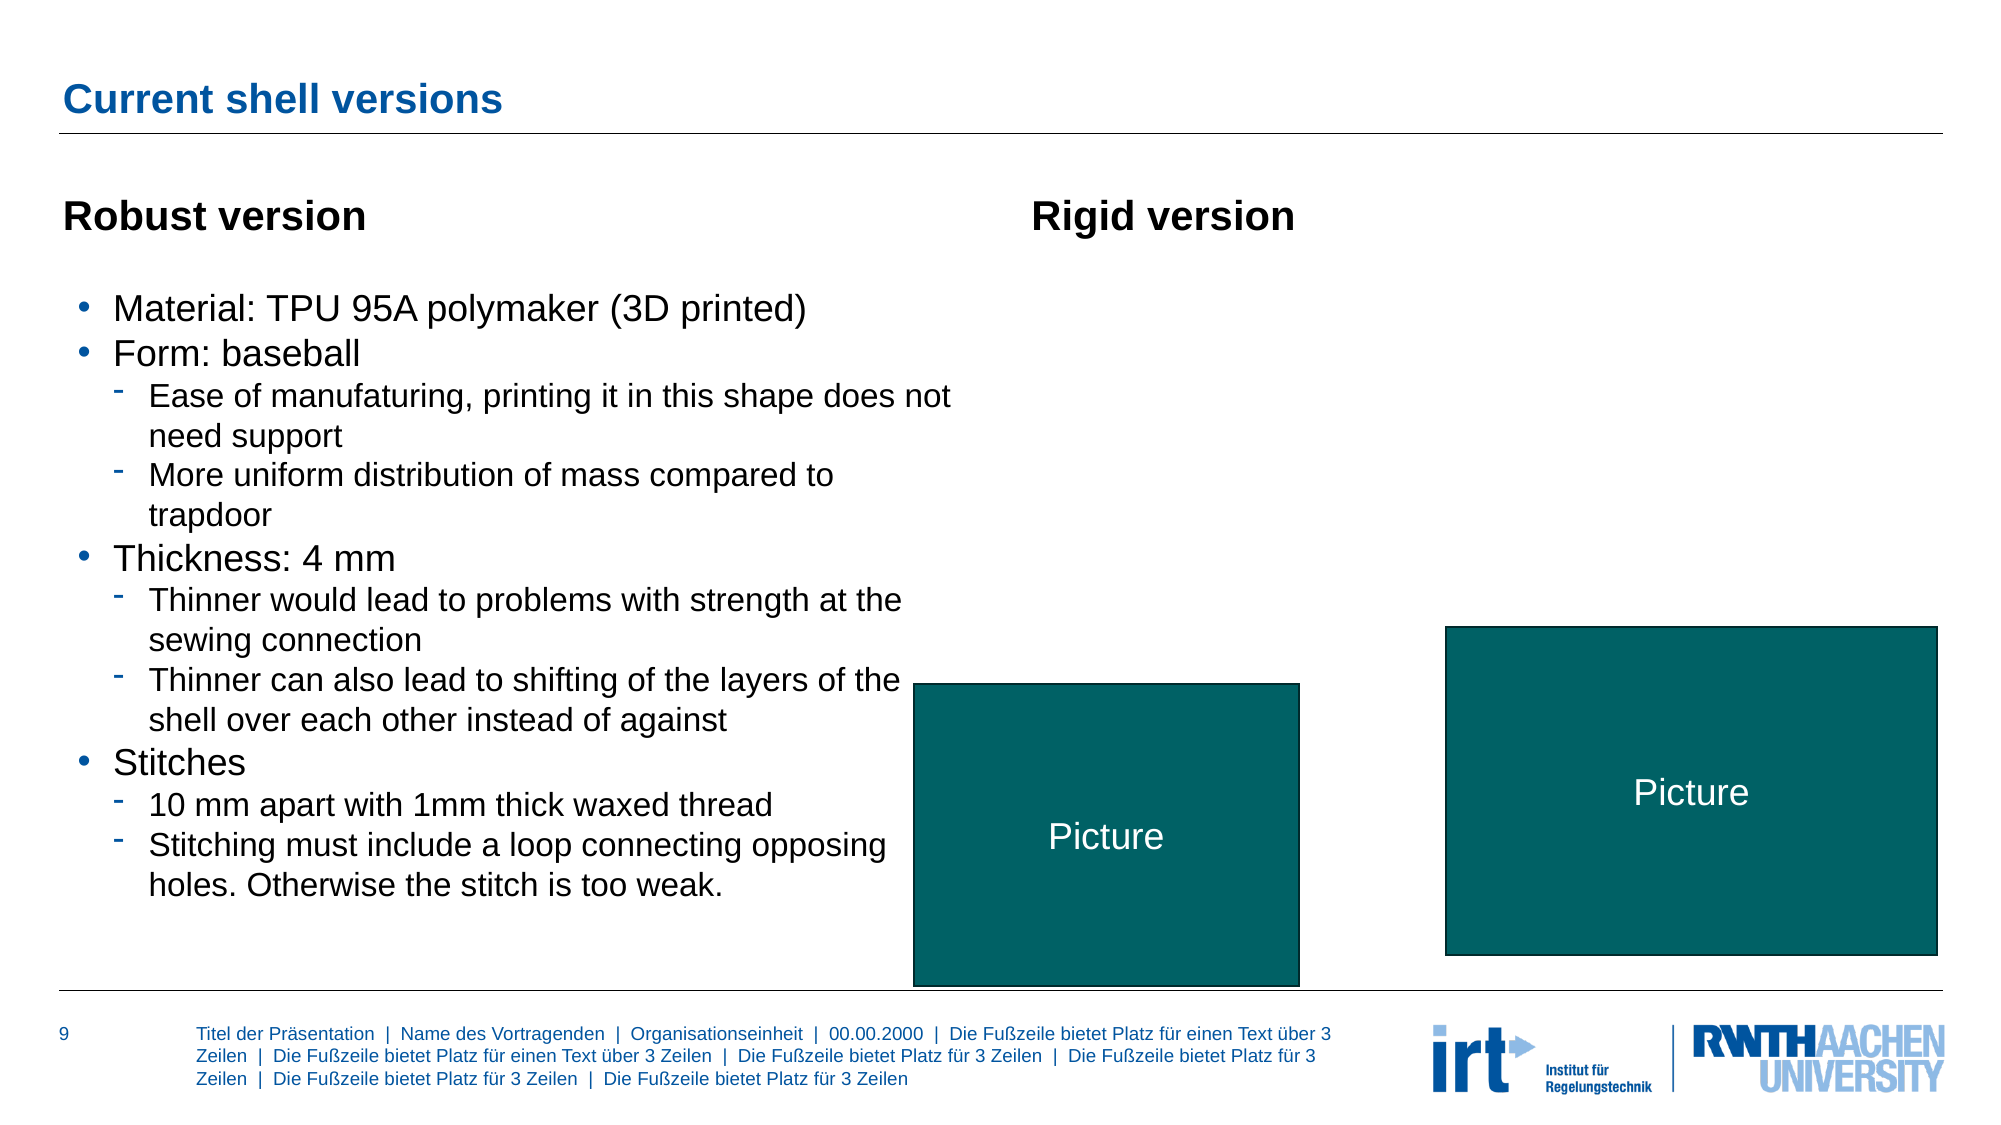

# Current shell versions
Robust version
Rigid version

Material: TPU 95A polymaker (3D printed)
Form: baseball
Ease of manufaturing, printing it in this shape does not need support
More uniform distribution of mass compared to trapdoor
Thickness: 4 mm
Thinner would lead to problems with strength at the sewing connection
Thinner can also lead to shifting of the layers of the shell over each other instead of against
Stitches
10 mm apart with 1mm thick waxed thread
Stitching must include a loop connecting opposing holes. Otherwise the stitch is too weak.
Picture
Picture